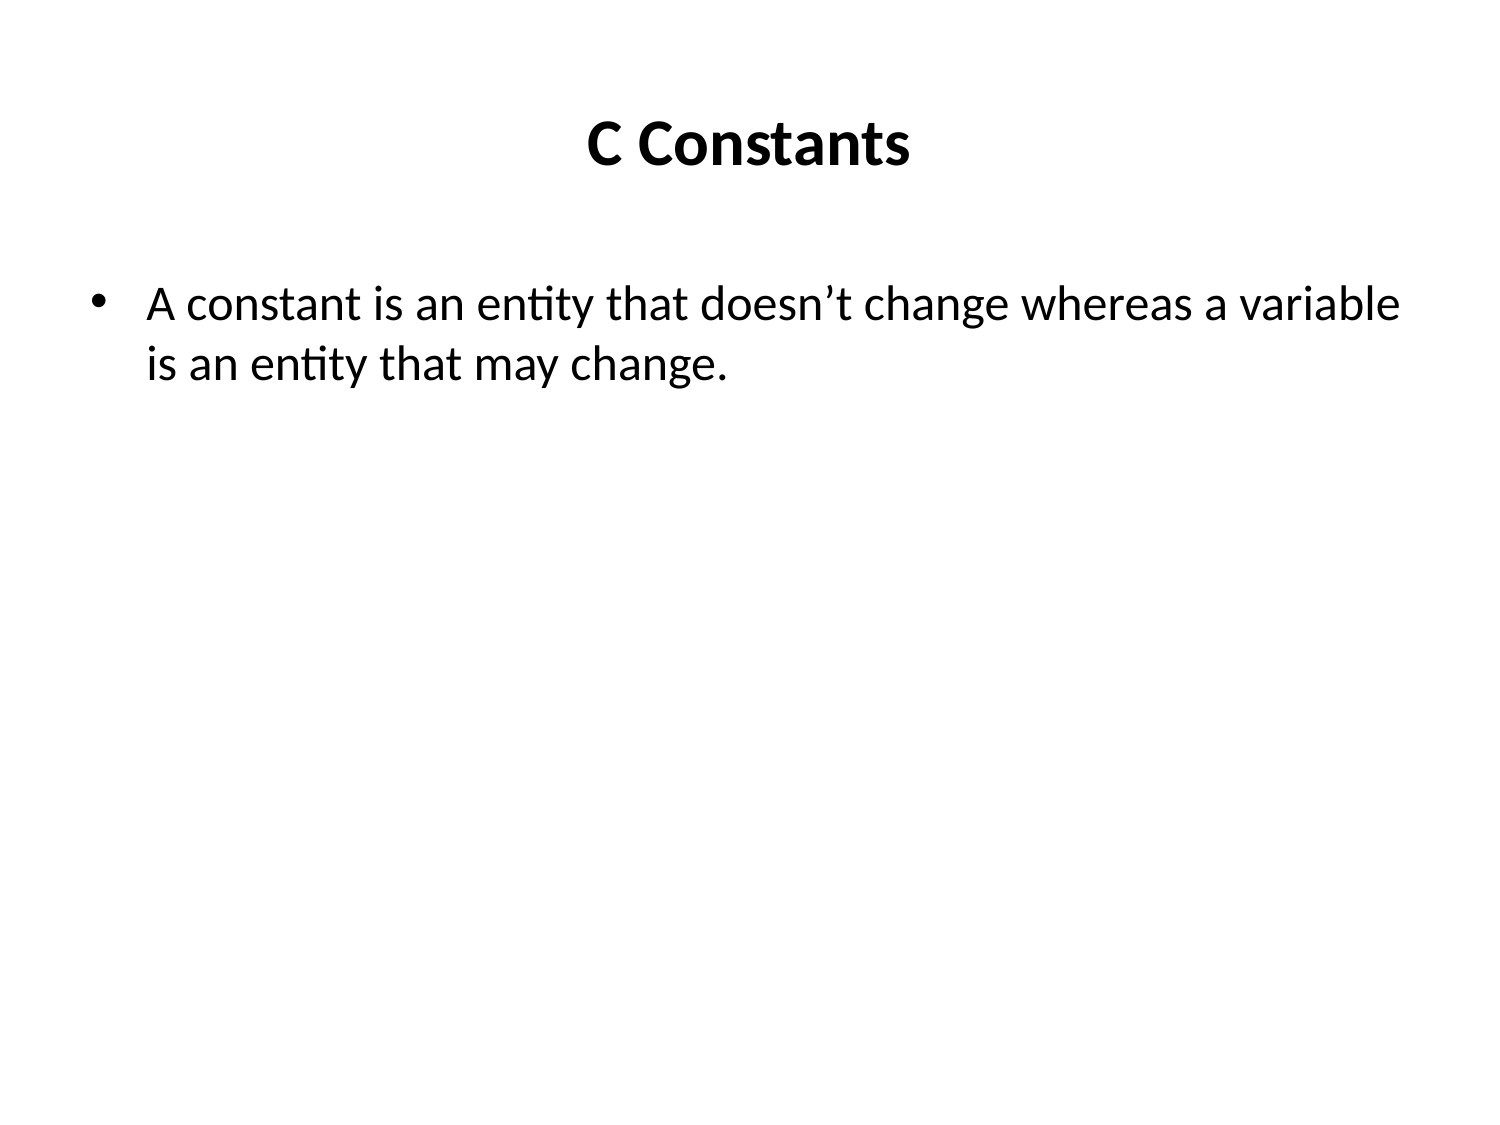

# C Constants
A constant is an entity that doesn’t change whereas a variable is an entity that may change.